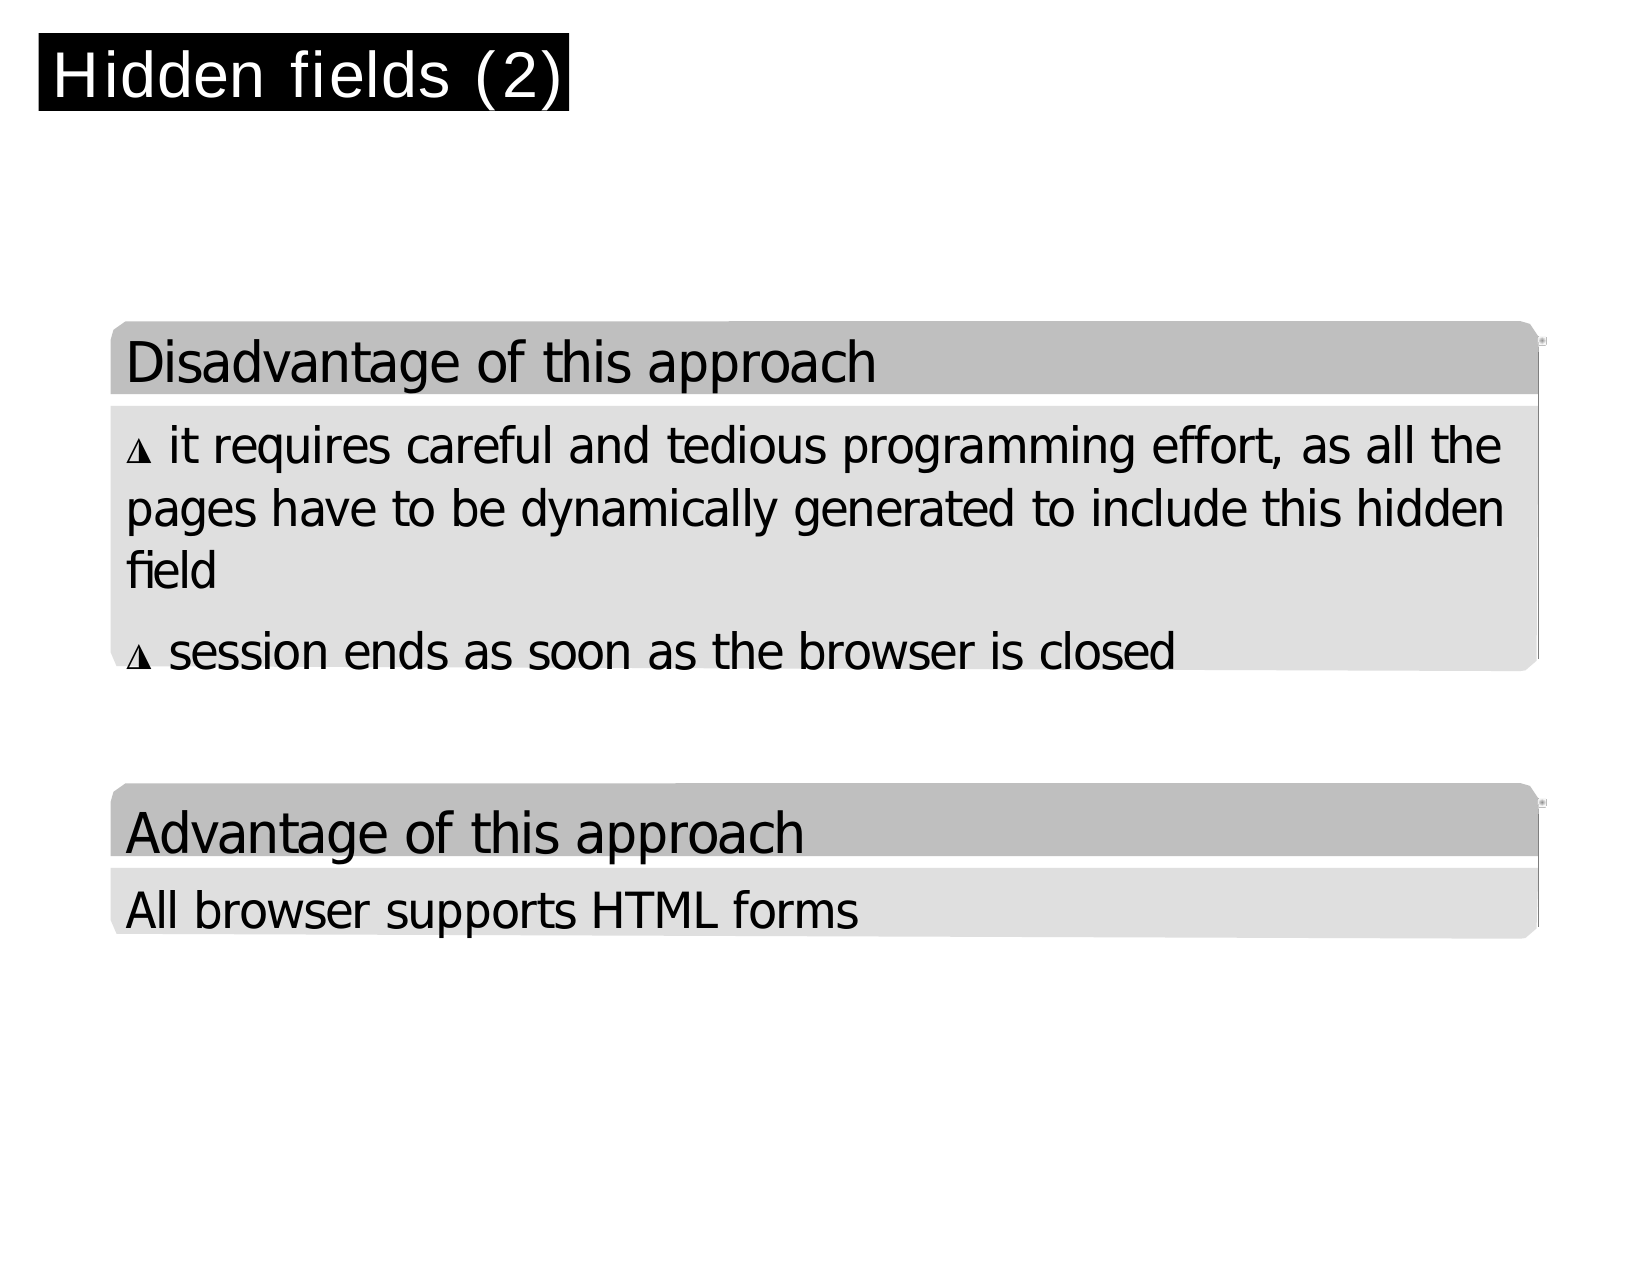

Hidden fields (2)

Disadvantage of this approach
◮  it requires careful and tedious programming effort, as all the pages have to be dynamically generated to include this hidden field
◮  session ends as soon as the browser is closed

Advantage of this approach
All browser supports HTML forms